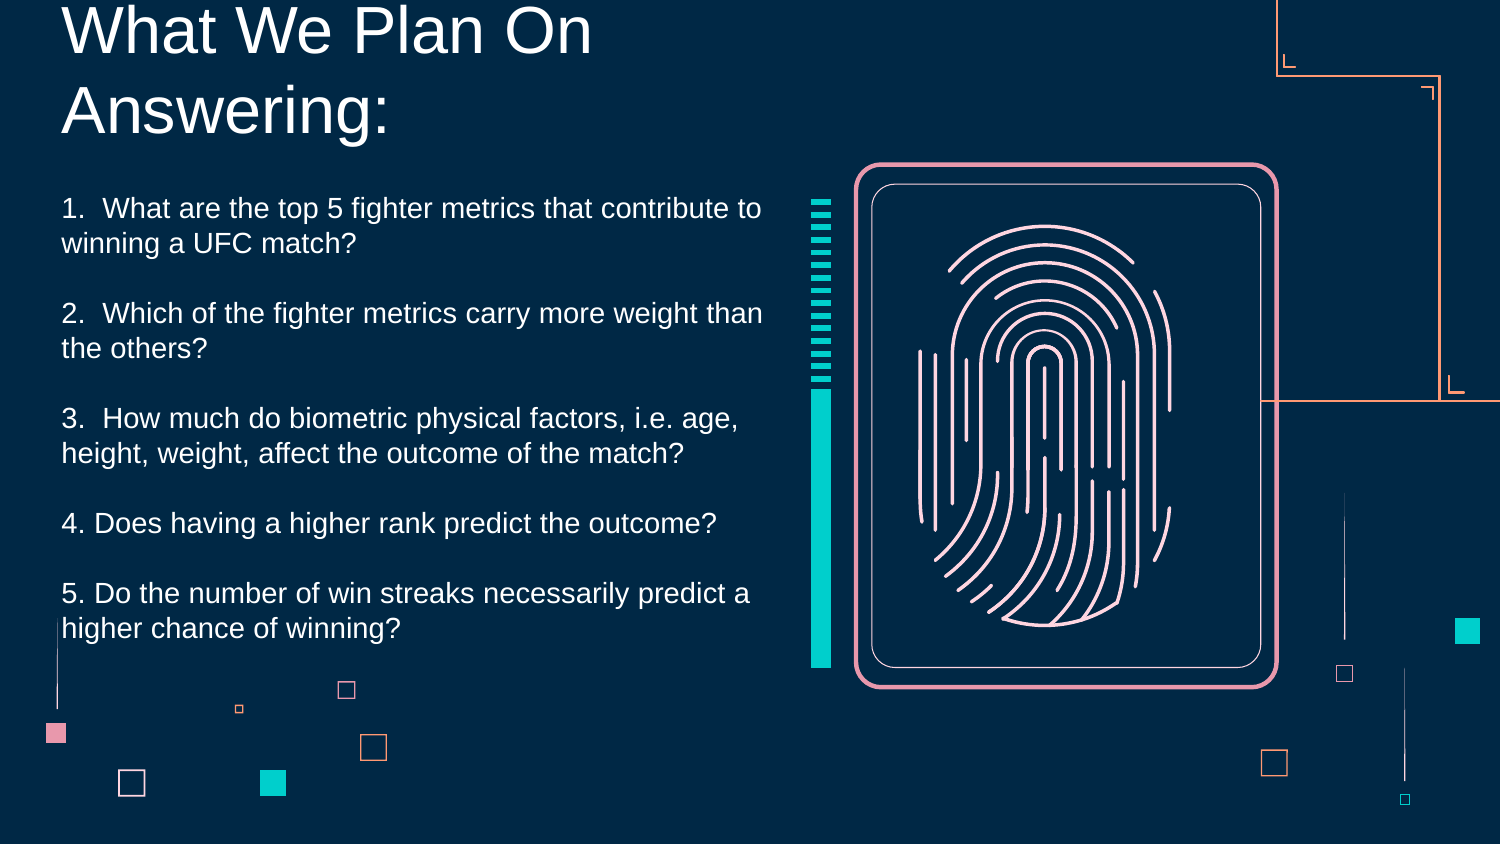

# What We Plan On Answering:

1.  What are the top 5 fighter metrics that contribute to winning a UFC match?

2.  Which of the fighter metrics carry more weight than the others?

3.  How much do biometric physical factors, i.e. age, height, weight, affect the outcome of the match?

4. Does having a higher rank predict the outcome?

5. Do the number of win streaks necessarily predict a higher chance of winning?